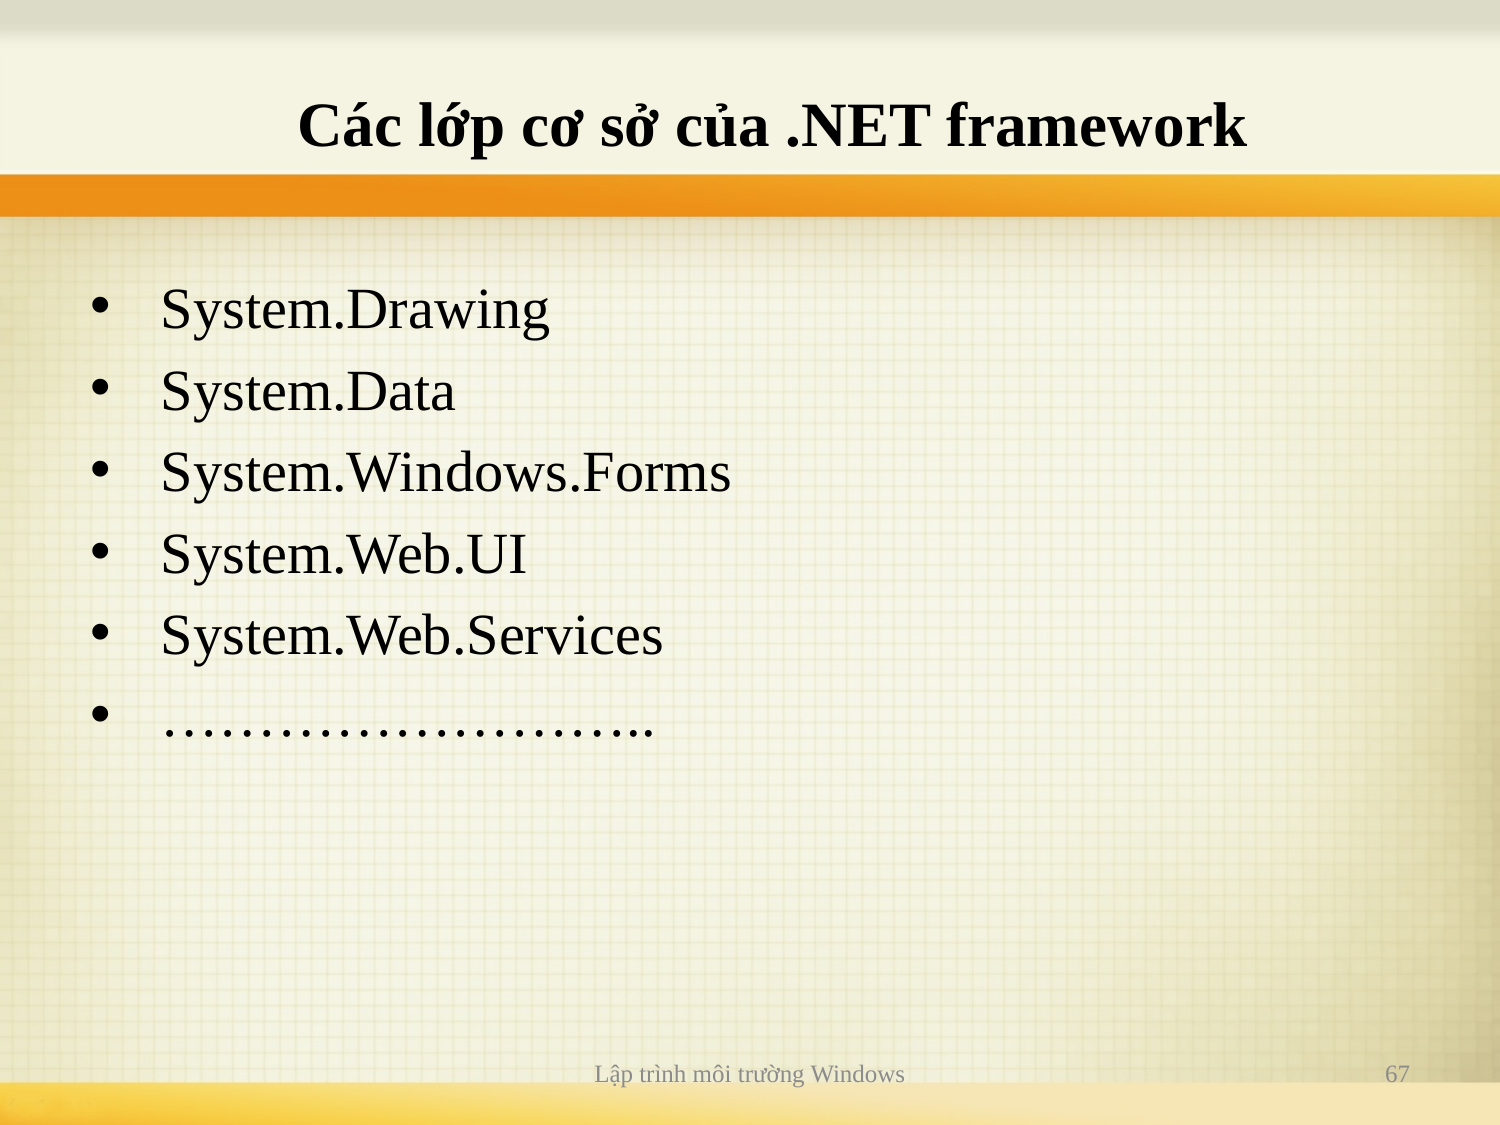

# Các lớp cơ sở của .NET framework
 System.Drawing
 System.Data
 System.Windows.Forms
 System.Web.UI
 System.Web.Services
 ……………………..

Lập trình môi trường Windows
67